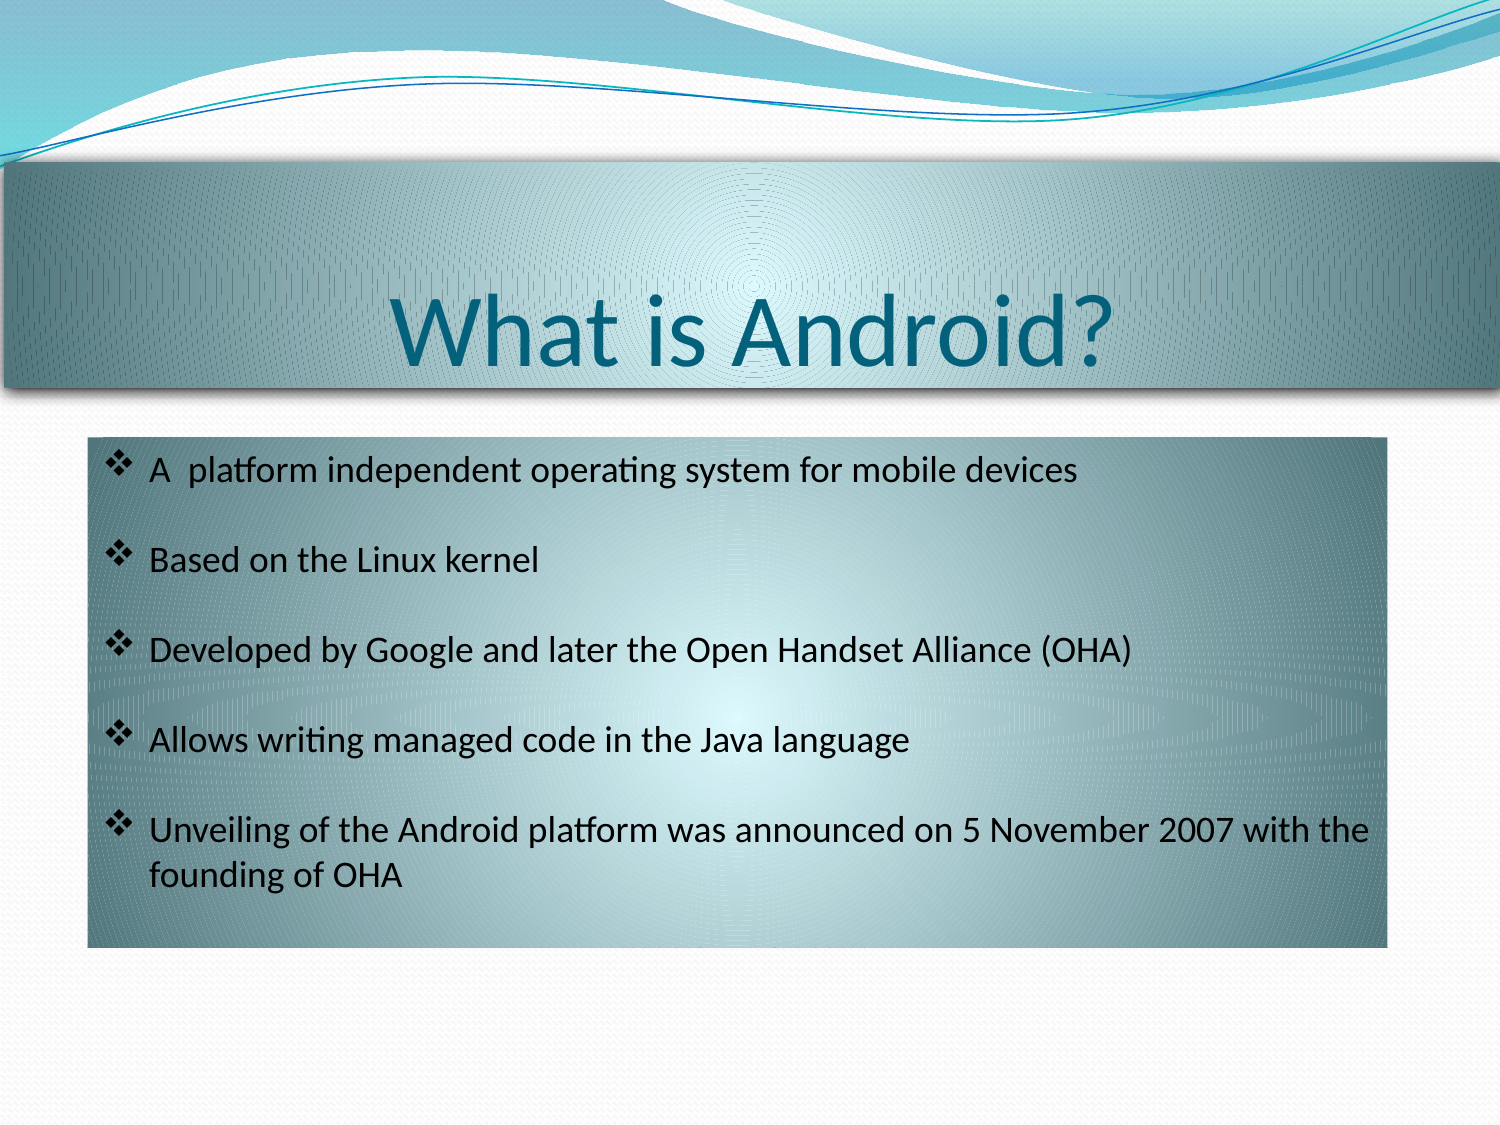

# What is Android?
A  platform independent operating system for mobile devices

Based on the Linux kernel

Developed by Google and later the Open Handset Alliance (OHA)

Allows writing managed code in the Java language

Unveiling of the Android platform was announced on 5 November 2007 with the founding of OHA